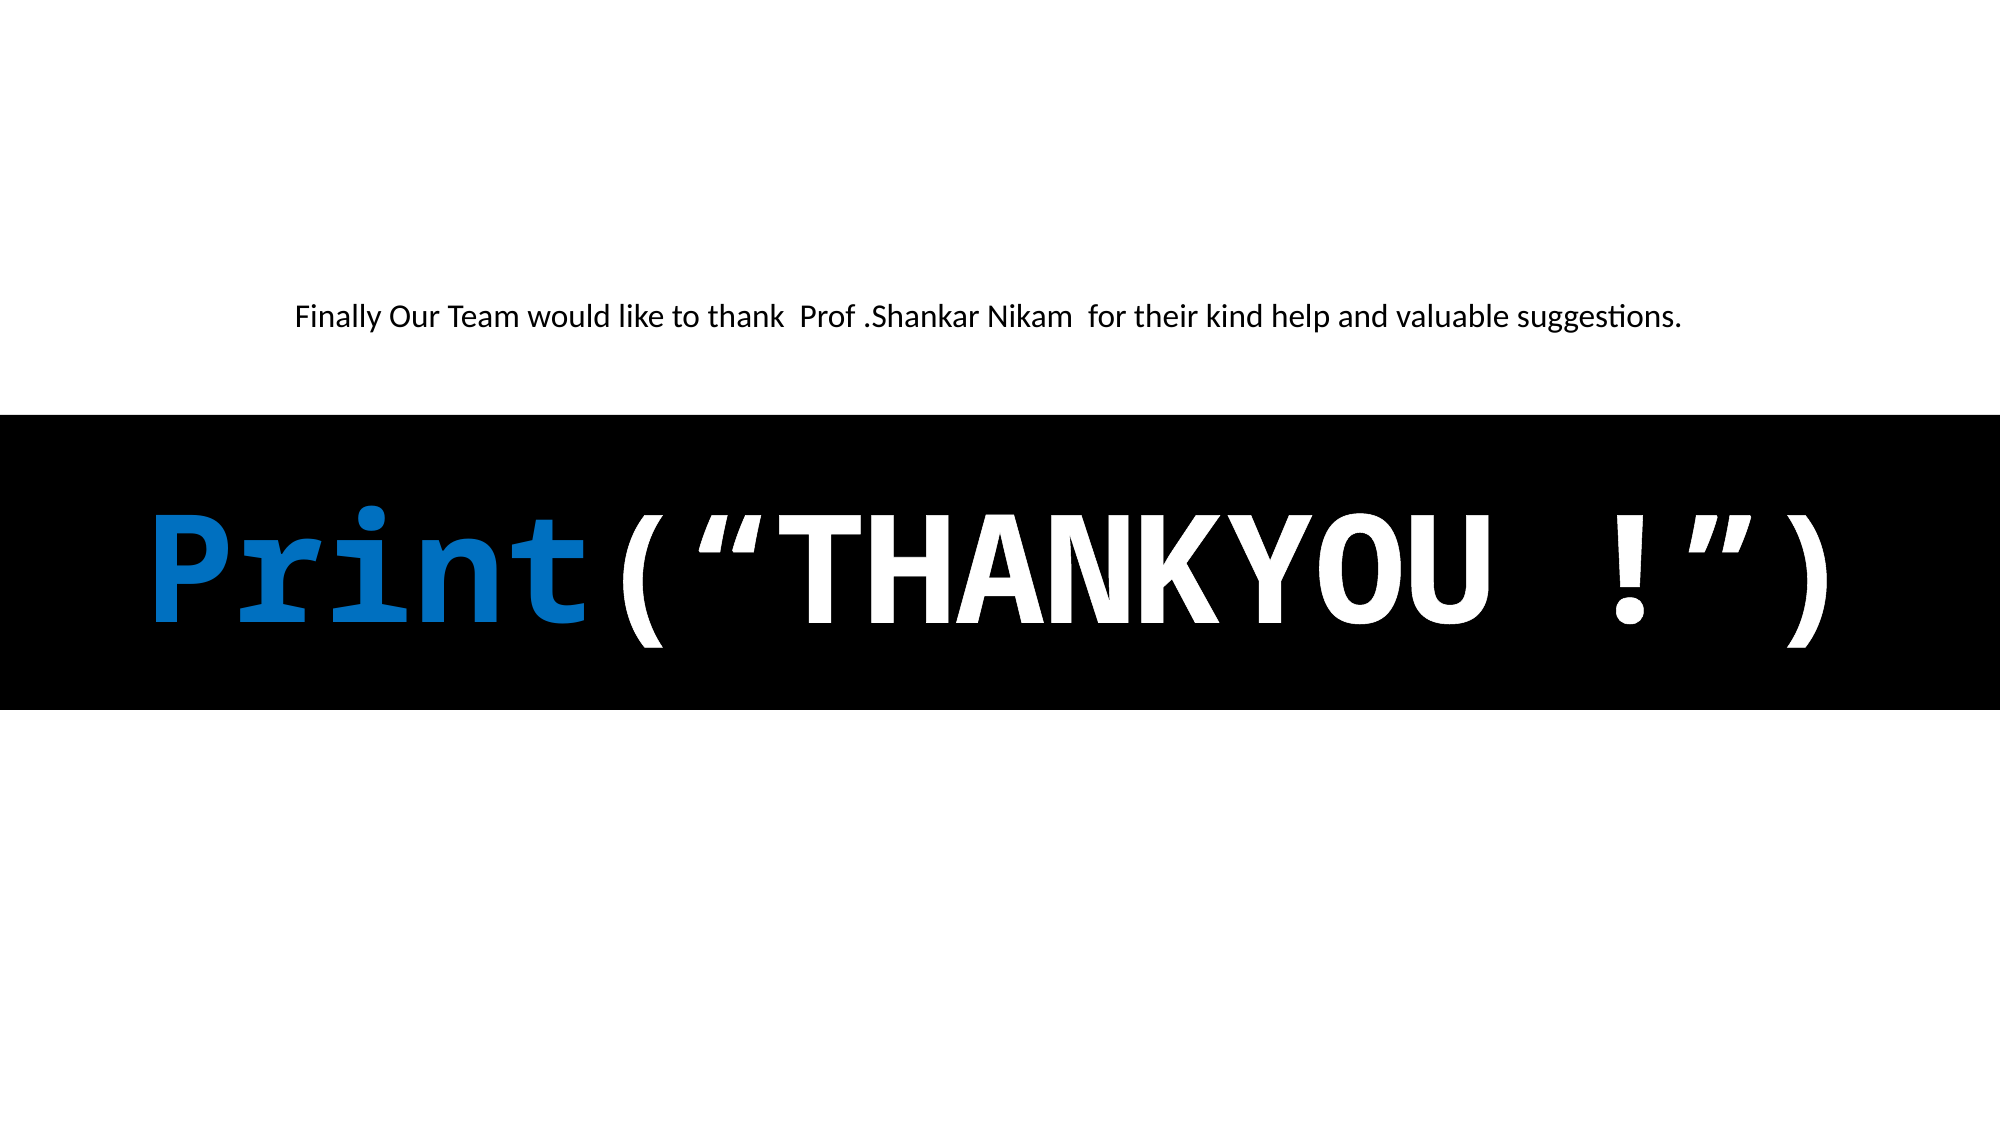

Finally Our Team would like to thank  Prof .Shankar Nikam  for their kind help and valuable suggestions.

# Print(“THANKYOU !”)